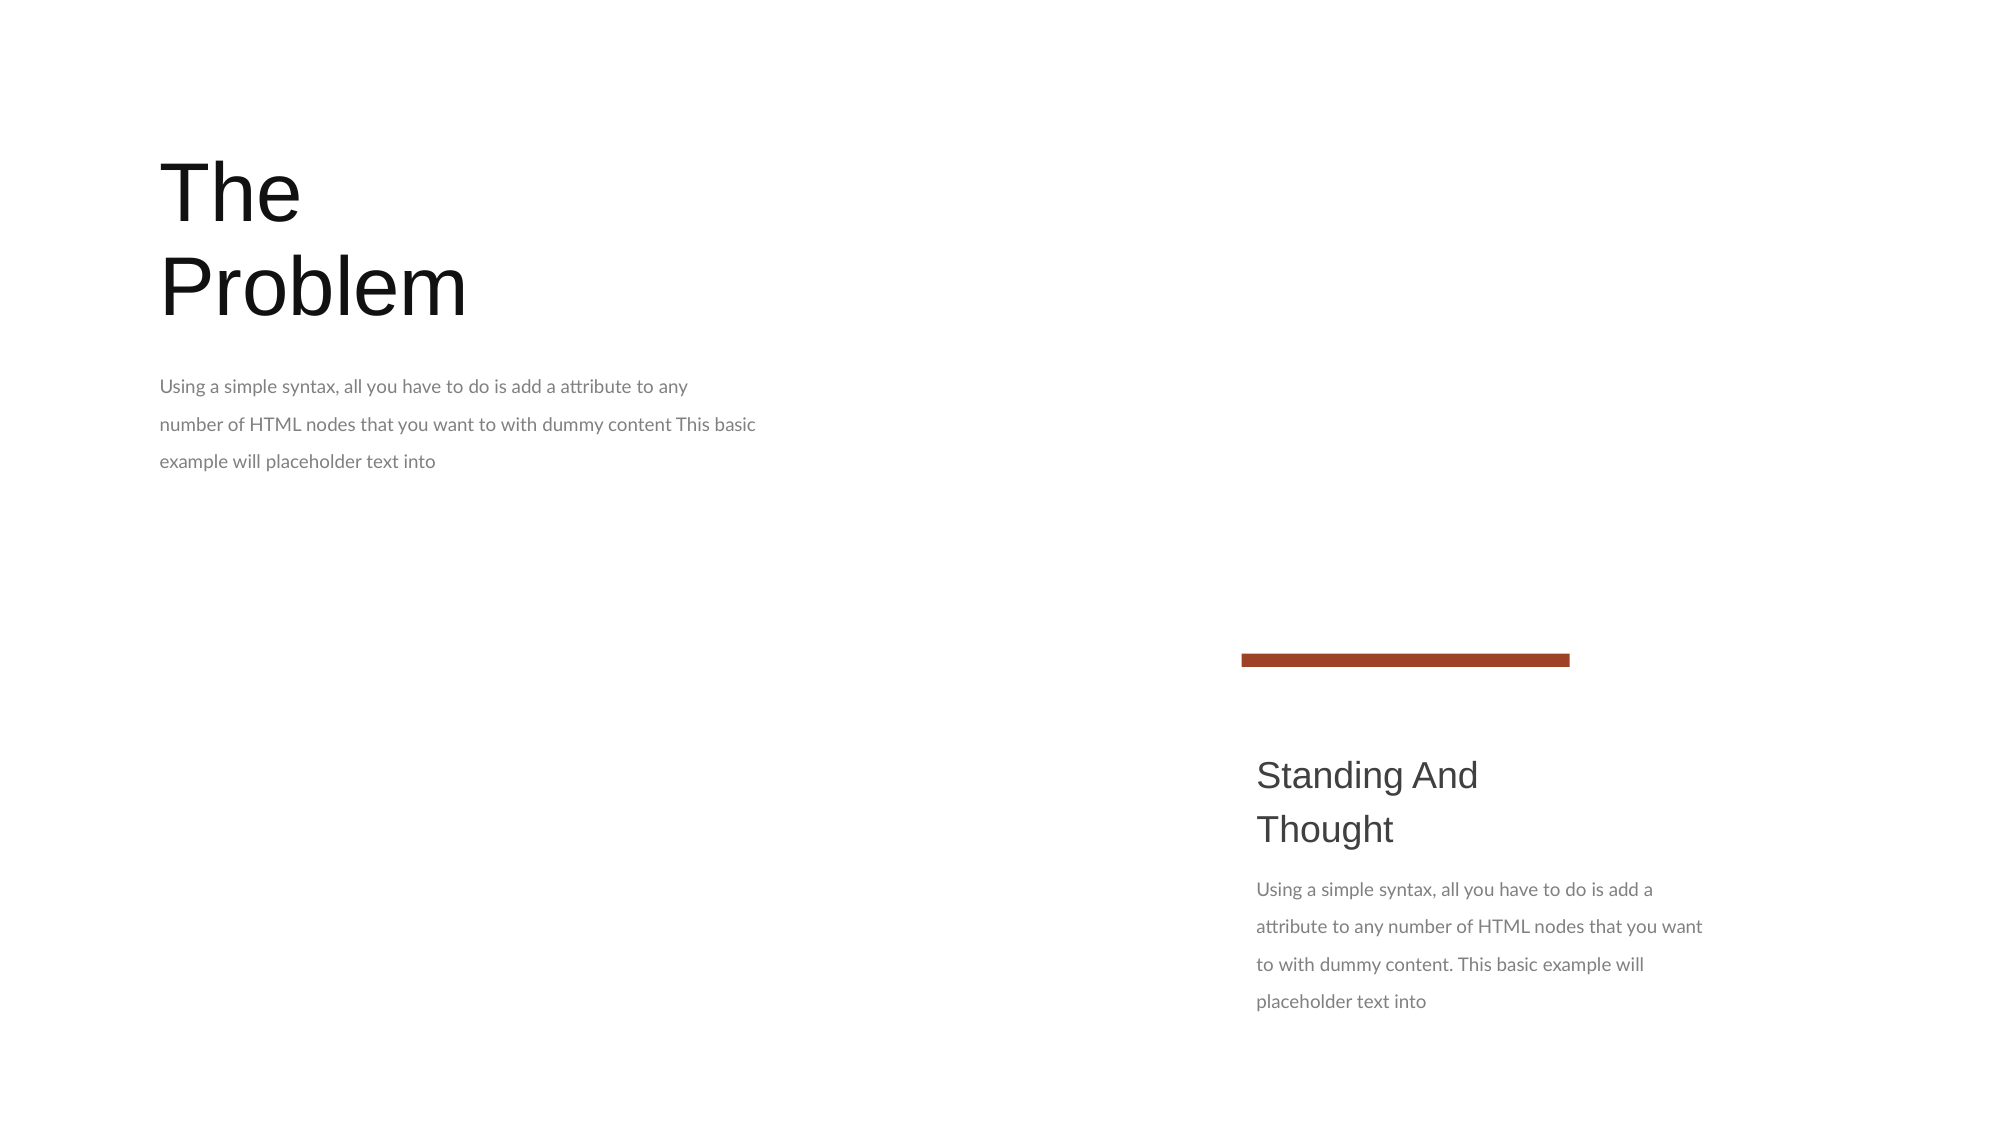

The
Problem

Using a simple syntax, all you have to do is add a attribute to any
number of HTML nodes that you want to with dummy content This basic example will placeholder text into

Standing And
Thought
Using a simple syntax, all you have to do is add a attribute to any number of HTML nodes that you want to with dummy content. This basic example will placeholder text into